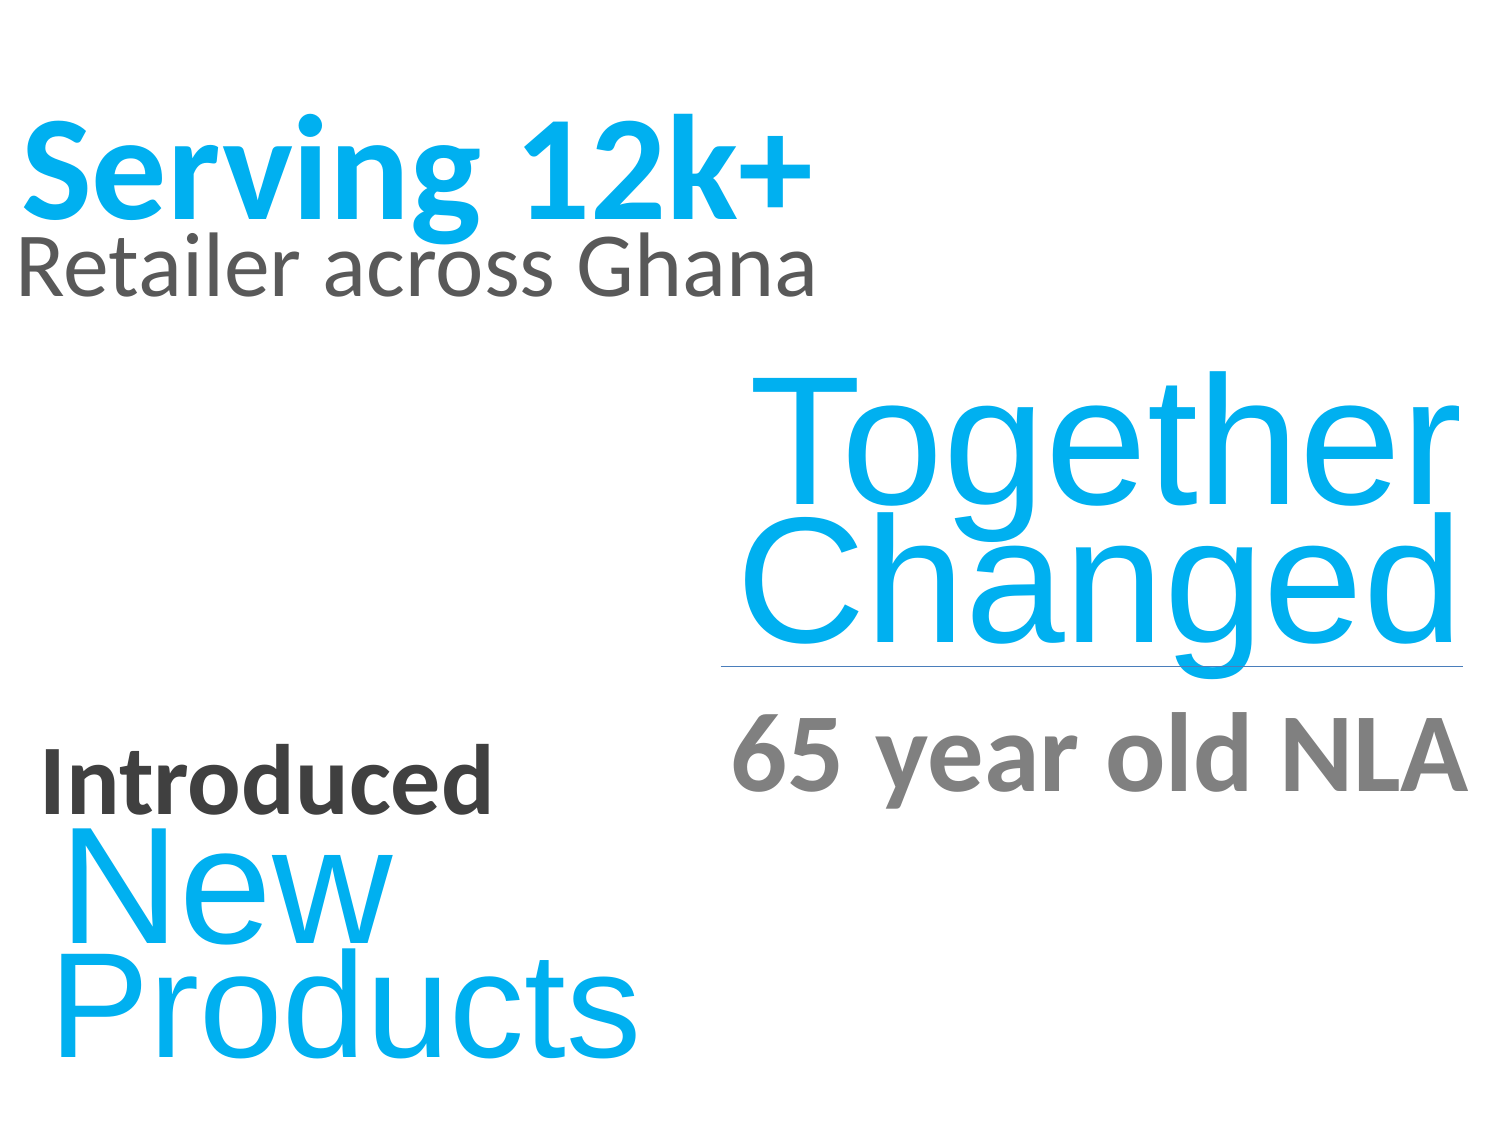

Serving 12k+
Retailer across Ghana
Together
Changed
65 year old NLA
Introduced
New
Products